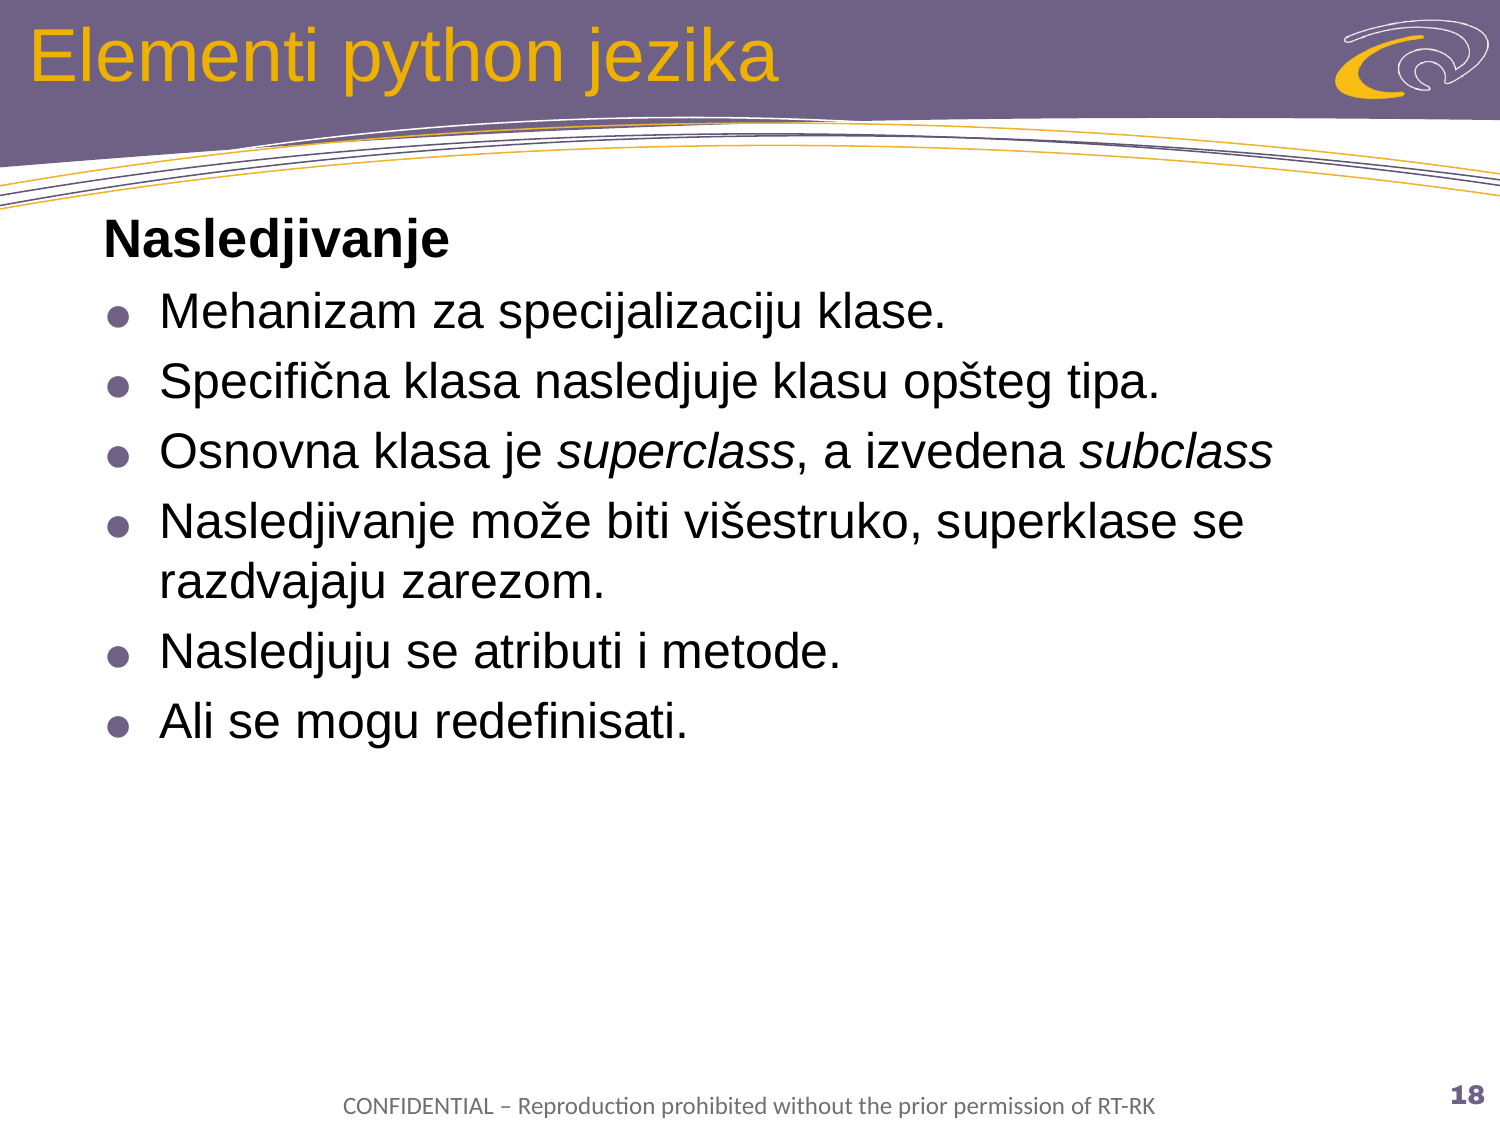

# Elementi python jezika
Nasledjivanje
Mehanizam za specijalizaciju klase.
Specifična klasa nasledjuje klasu opšteg tipa.
Osnovna klasa je superclass, a izvedena subclass
Nasledjivanje može biti višestruko, superklase se razdvajaju zarezom.
Nasledjuju se atributi i metode.
Ali se mogu redefinisati.